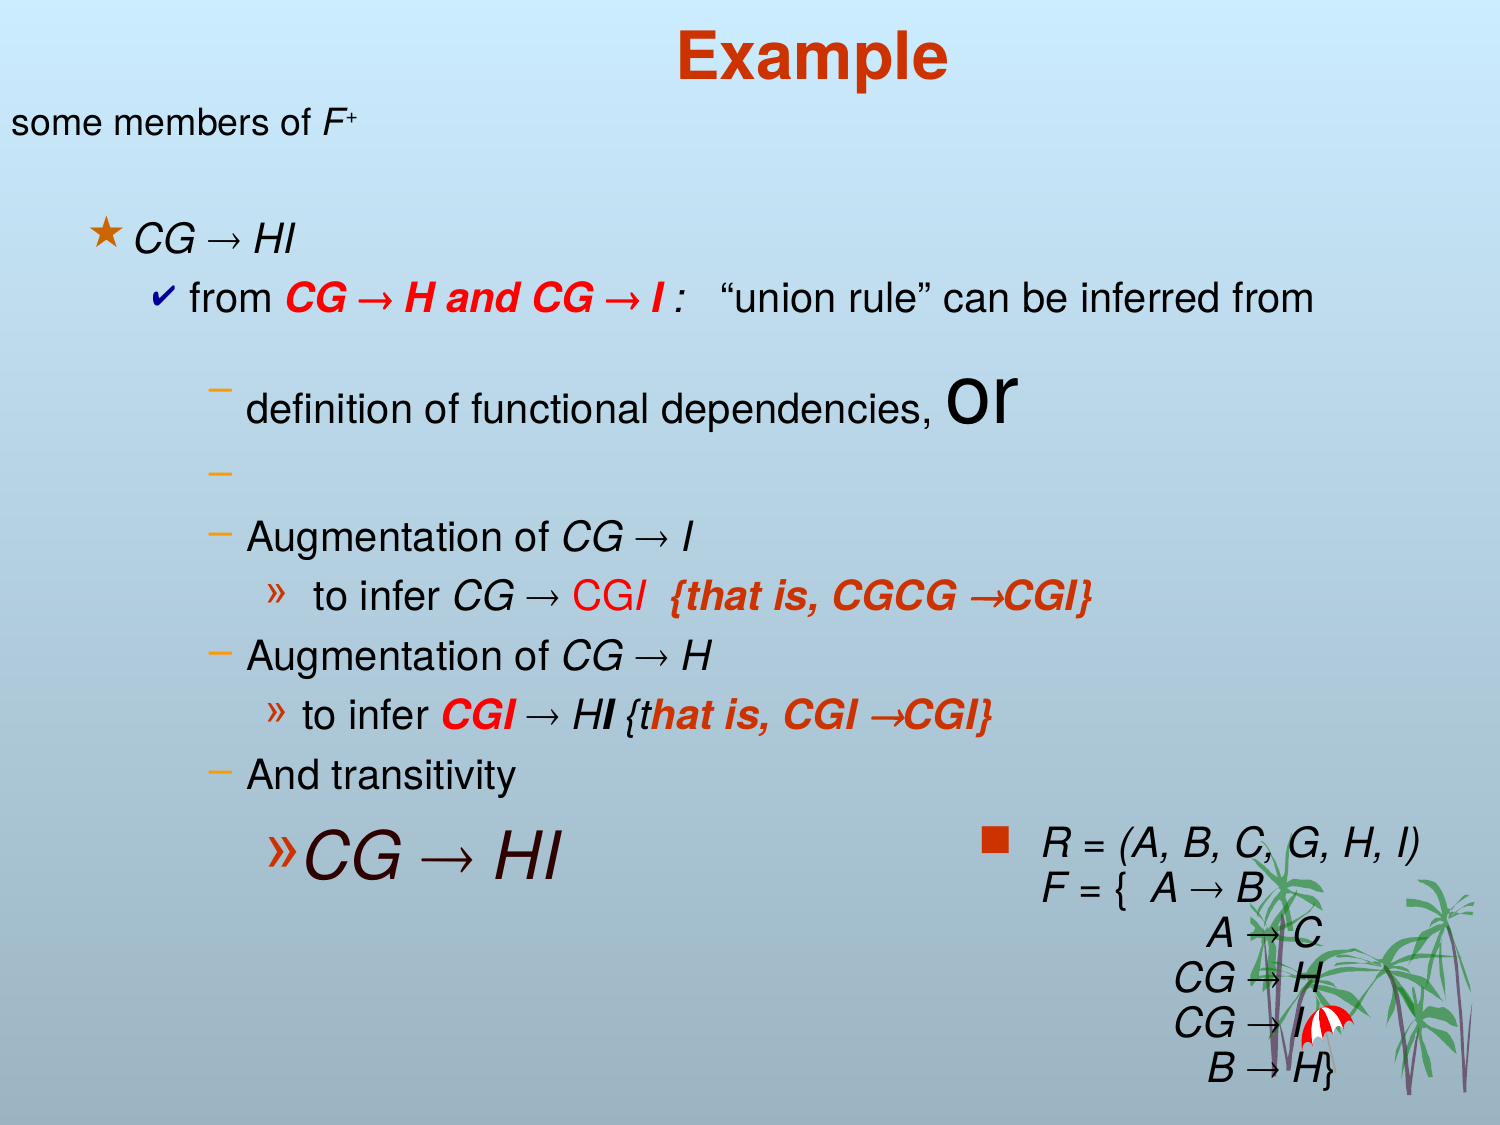

# Example
some members of F+

CG → HI
from CG → H and CG → I :   “union rule” can be inferred from
definition of functional dependencies, or

Augmentation of CG → I
 to infer CG → CGI  {that is, CGCG →CGI}
Augmentation of CG → H
to infer CGI → HI {that is, CGI →CGI}
And transitivity
CG → HI

R = (A, B, C, G, H, I)
F = {  A → B
	   A → C
	CG → H
	CG → I
	   B → H}